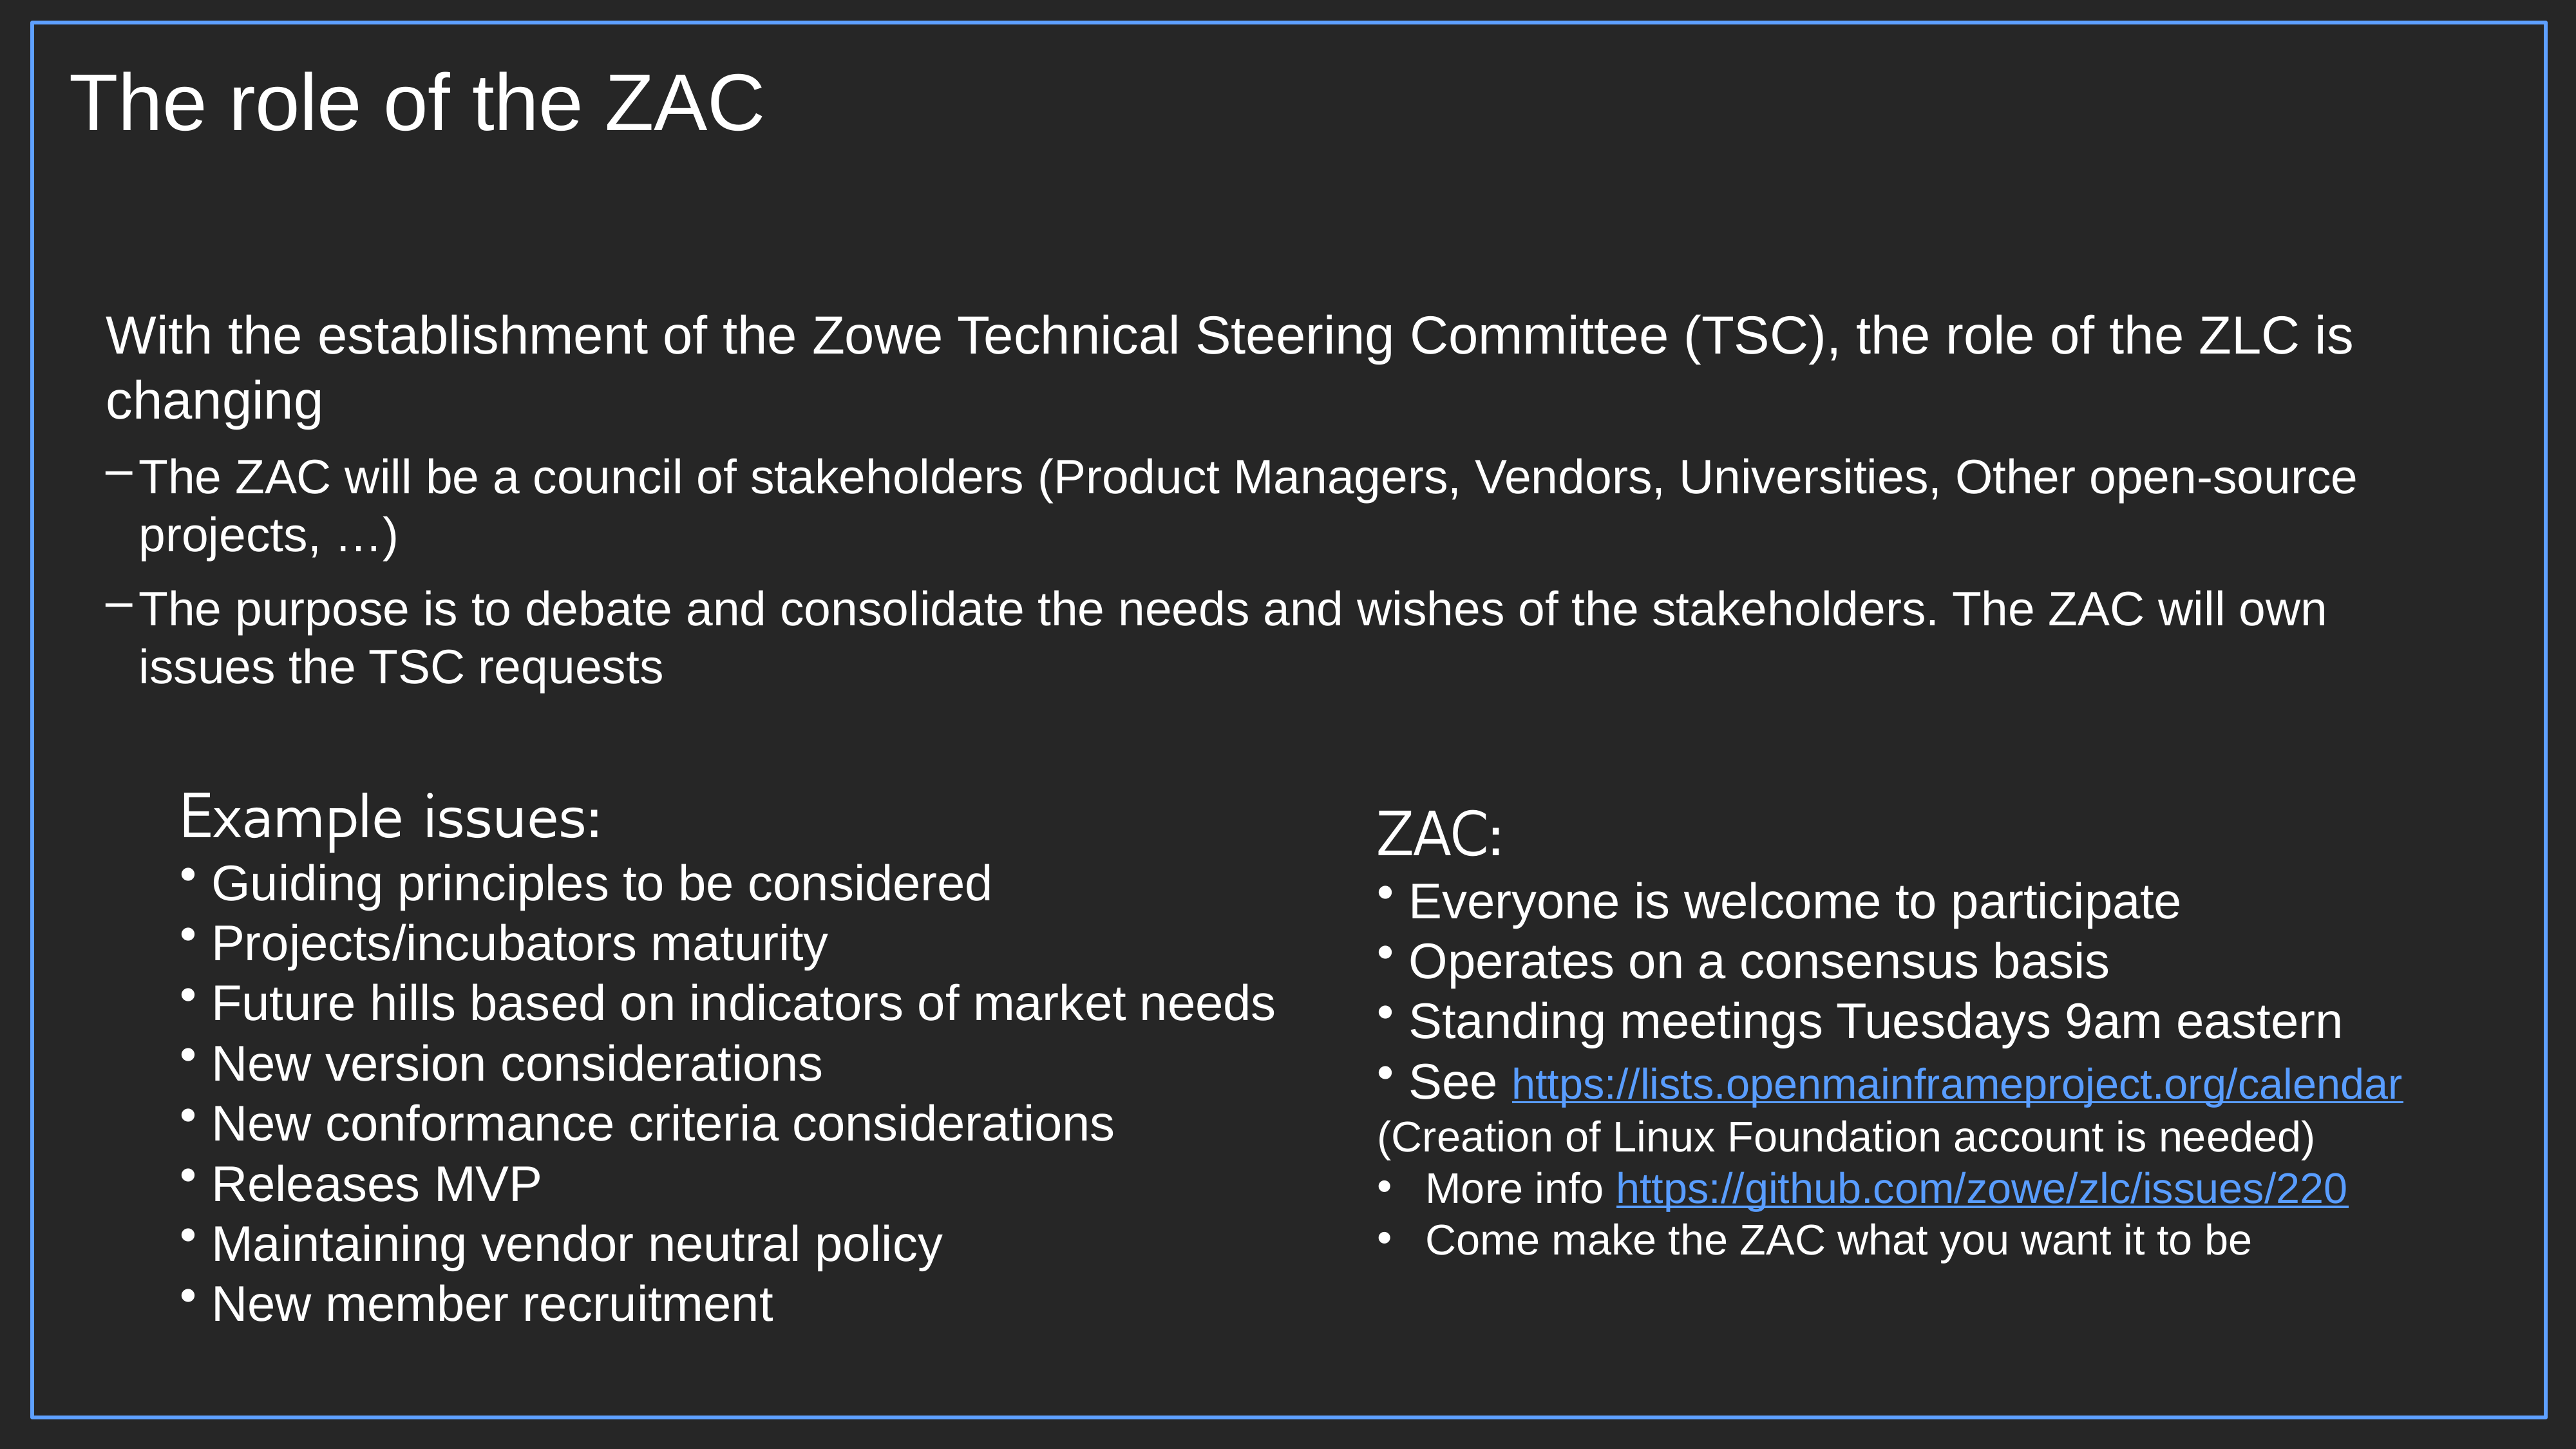

The role of the ZAC

With the establishment of the Zowe Technical Steering Committee (TSC), the role of the ZLC is changing
The ZAC will be a council of stakeholders (Product Managers, Vendors, Universities, Other open-source projects, …)
The purpose is to debate and consolidate the needs and wishes of the stakeholders. The ZAC will own issues the TSC requests

Example issues:
 Guiding principles to be considered
 Projects/incubators maturity
 Future hills based on indicators of market needs
 New version considerations
 New conformance criteria considerations
 Releases MVP
 Maintaining vendor neutral policy
 New member recruitment

ZAC:
 Everyone is welcome to participate
 Operates on a consensus basis
 Standing meetings Tuesdays 9am eastern
 See https://lists.openmainframeproject.org/calendar (Creation of Linux Foundation account is needed)
More info https://github.com/zowe/zlc/issues/220
Come make the ZAC what you want it to be